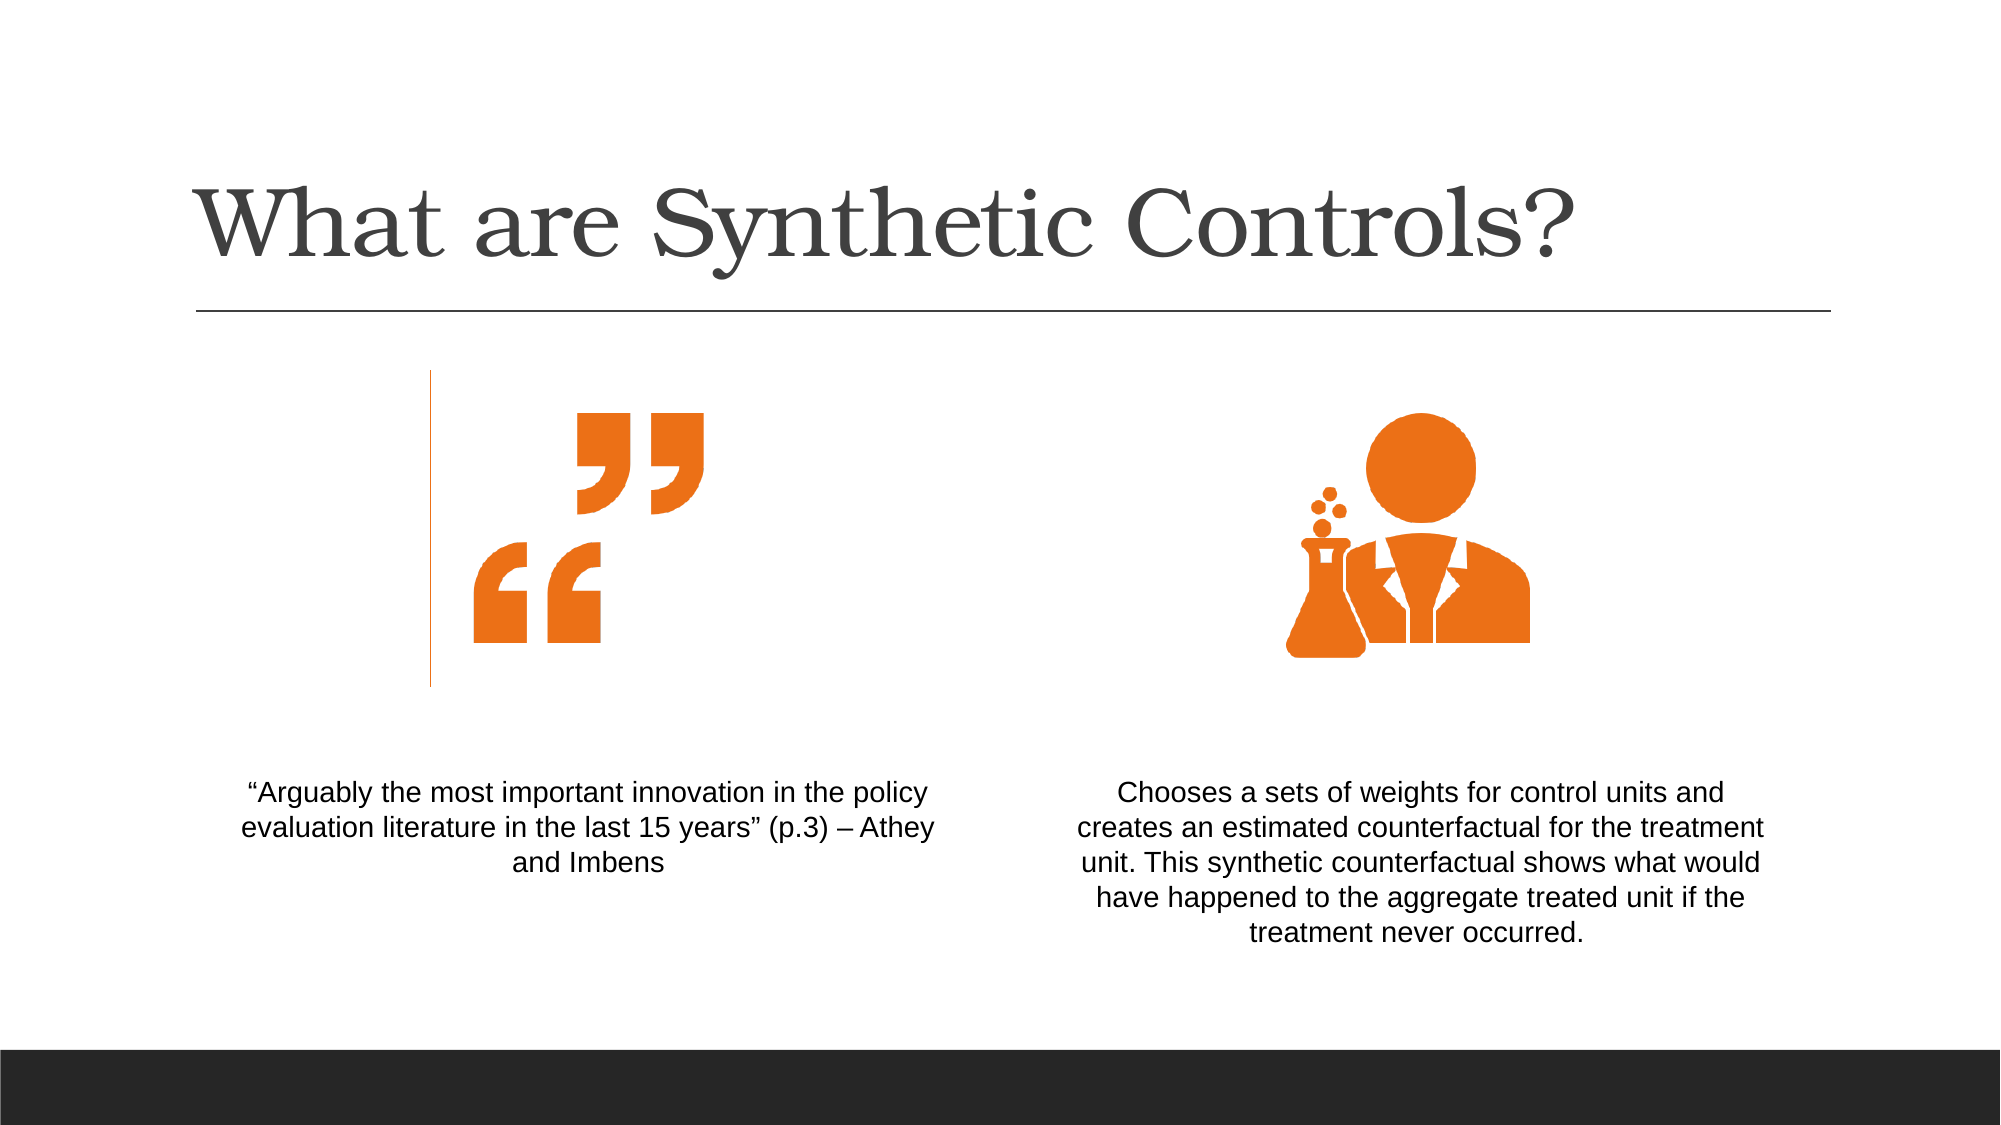

# What are Synthetic Controls?
“Arguably the most important innovation in the policy evaluation literature in the last 15 years” (p.3) – Athey and Imbens
Chooses a sets of weights for control units and creates an estimated counterfactual for the treatment unit. This synthetic counterfactual shows what would have happened to the aggregate treated unit if the treatment never occurred.